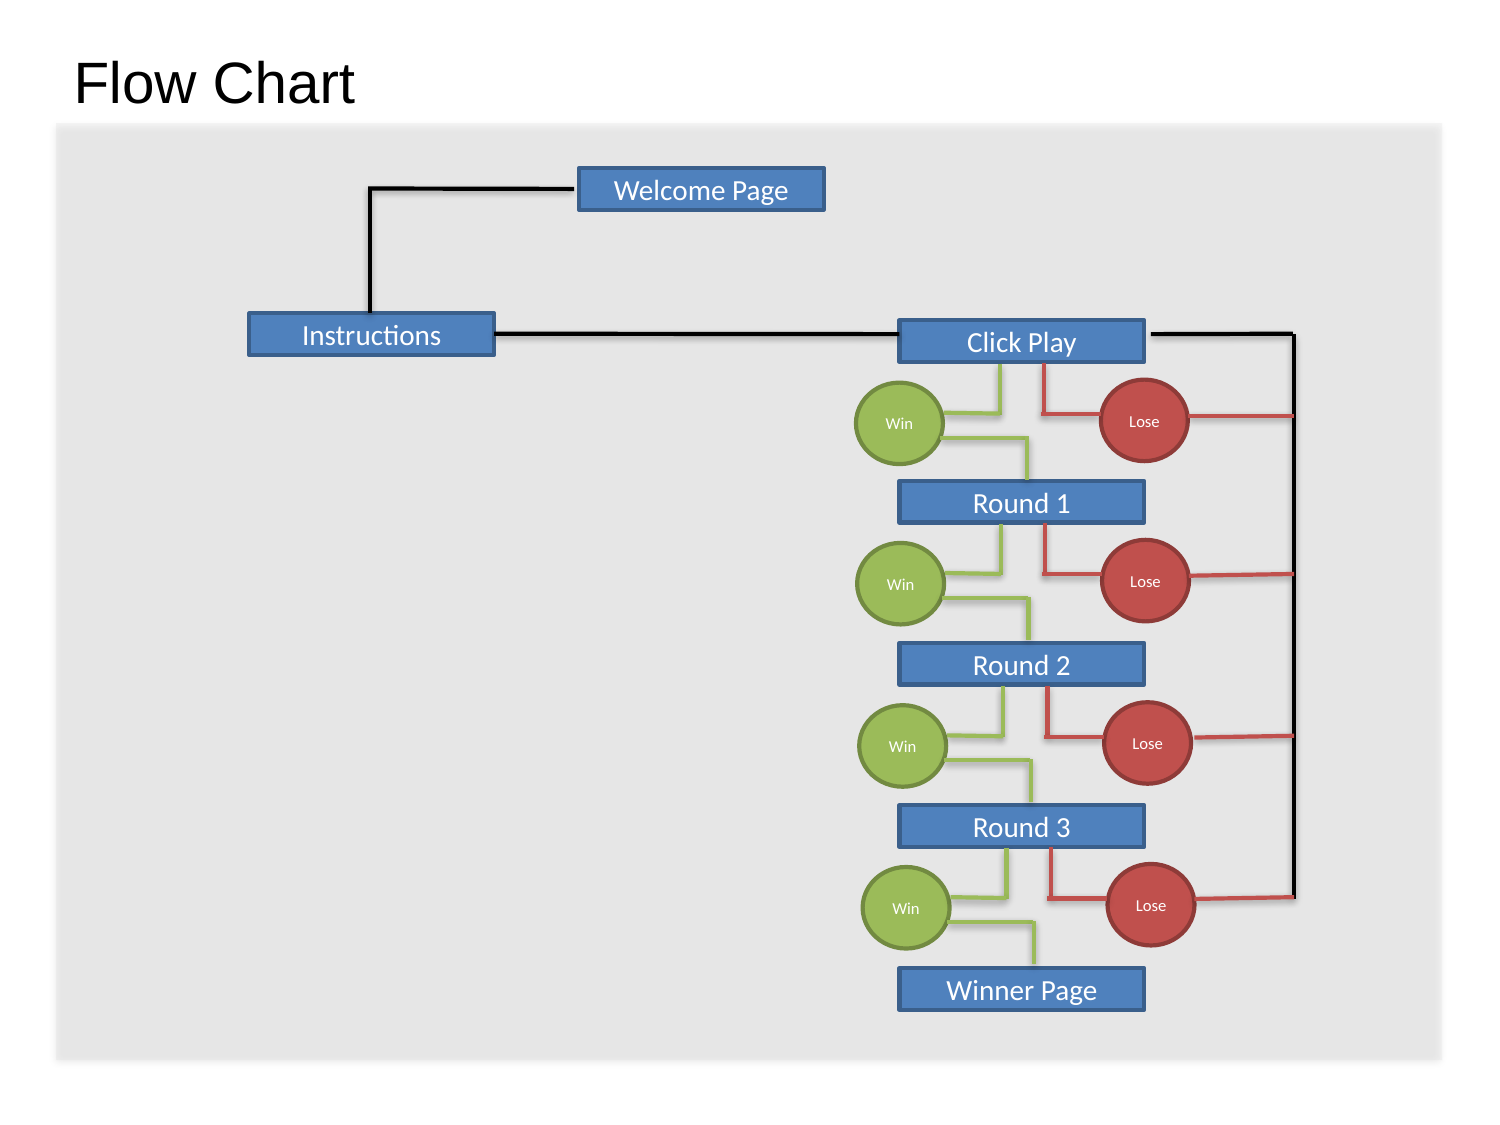

Flow Chart

Welcome Page
Instructions
Click Play
Lose
Win
Round 1
Lose
Win
Round 2
Lose
Win
Round 3
Lose
Win
Winner Page